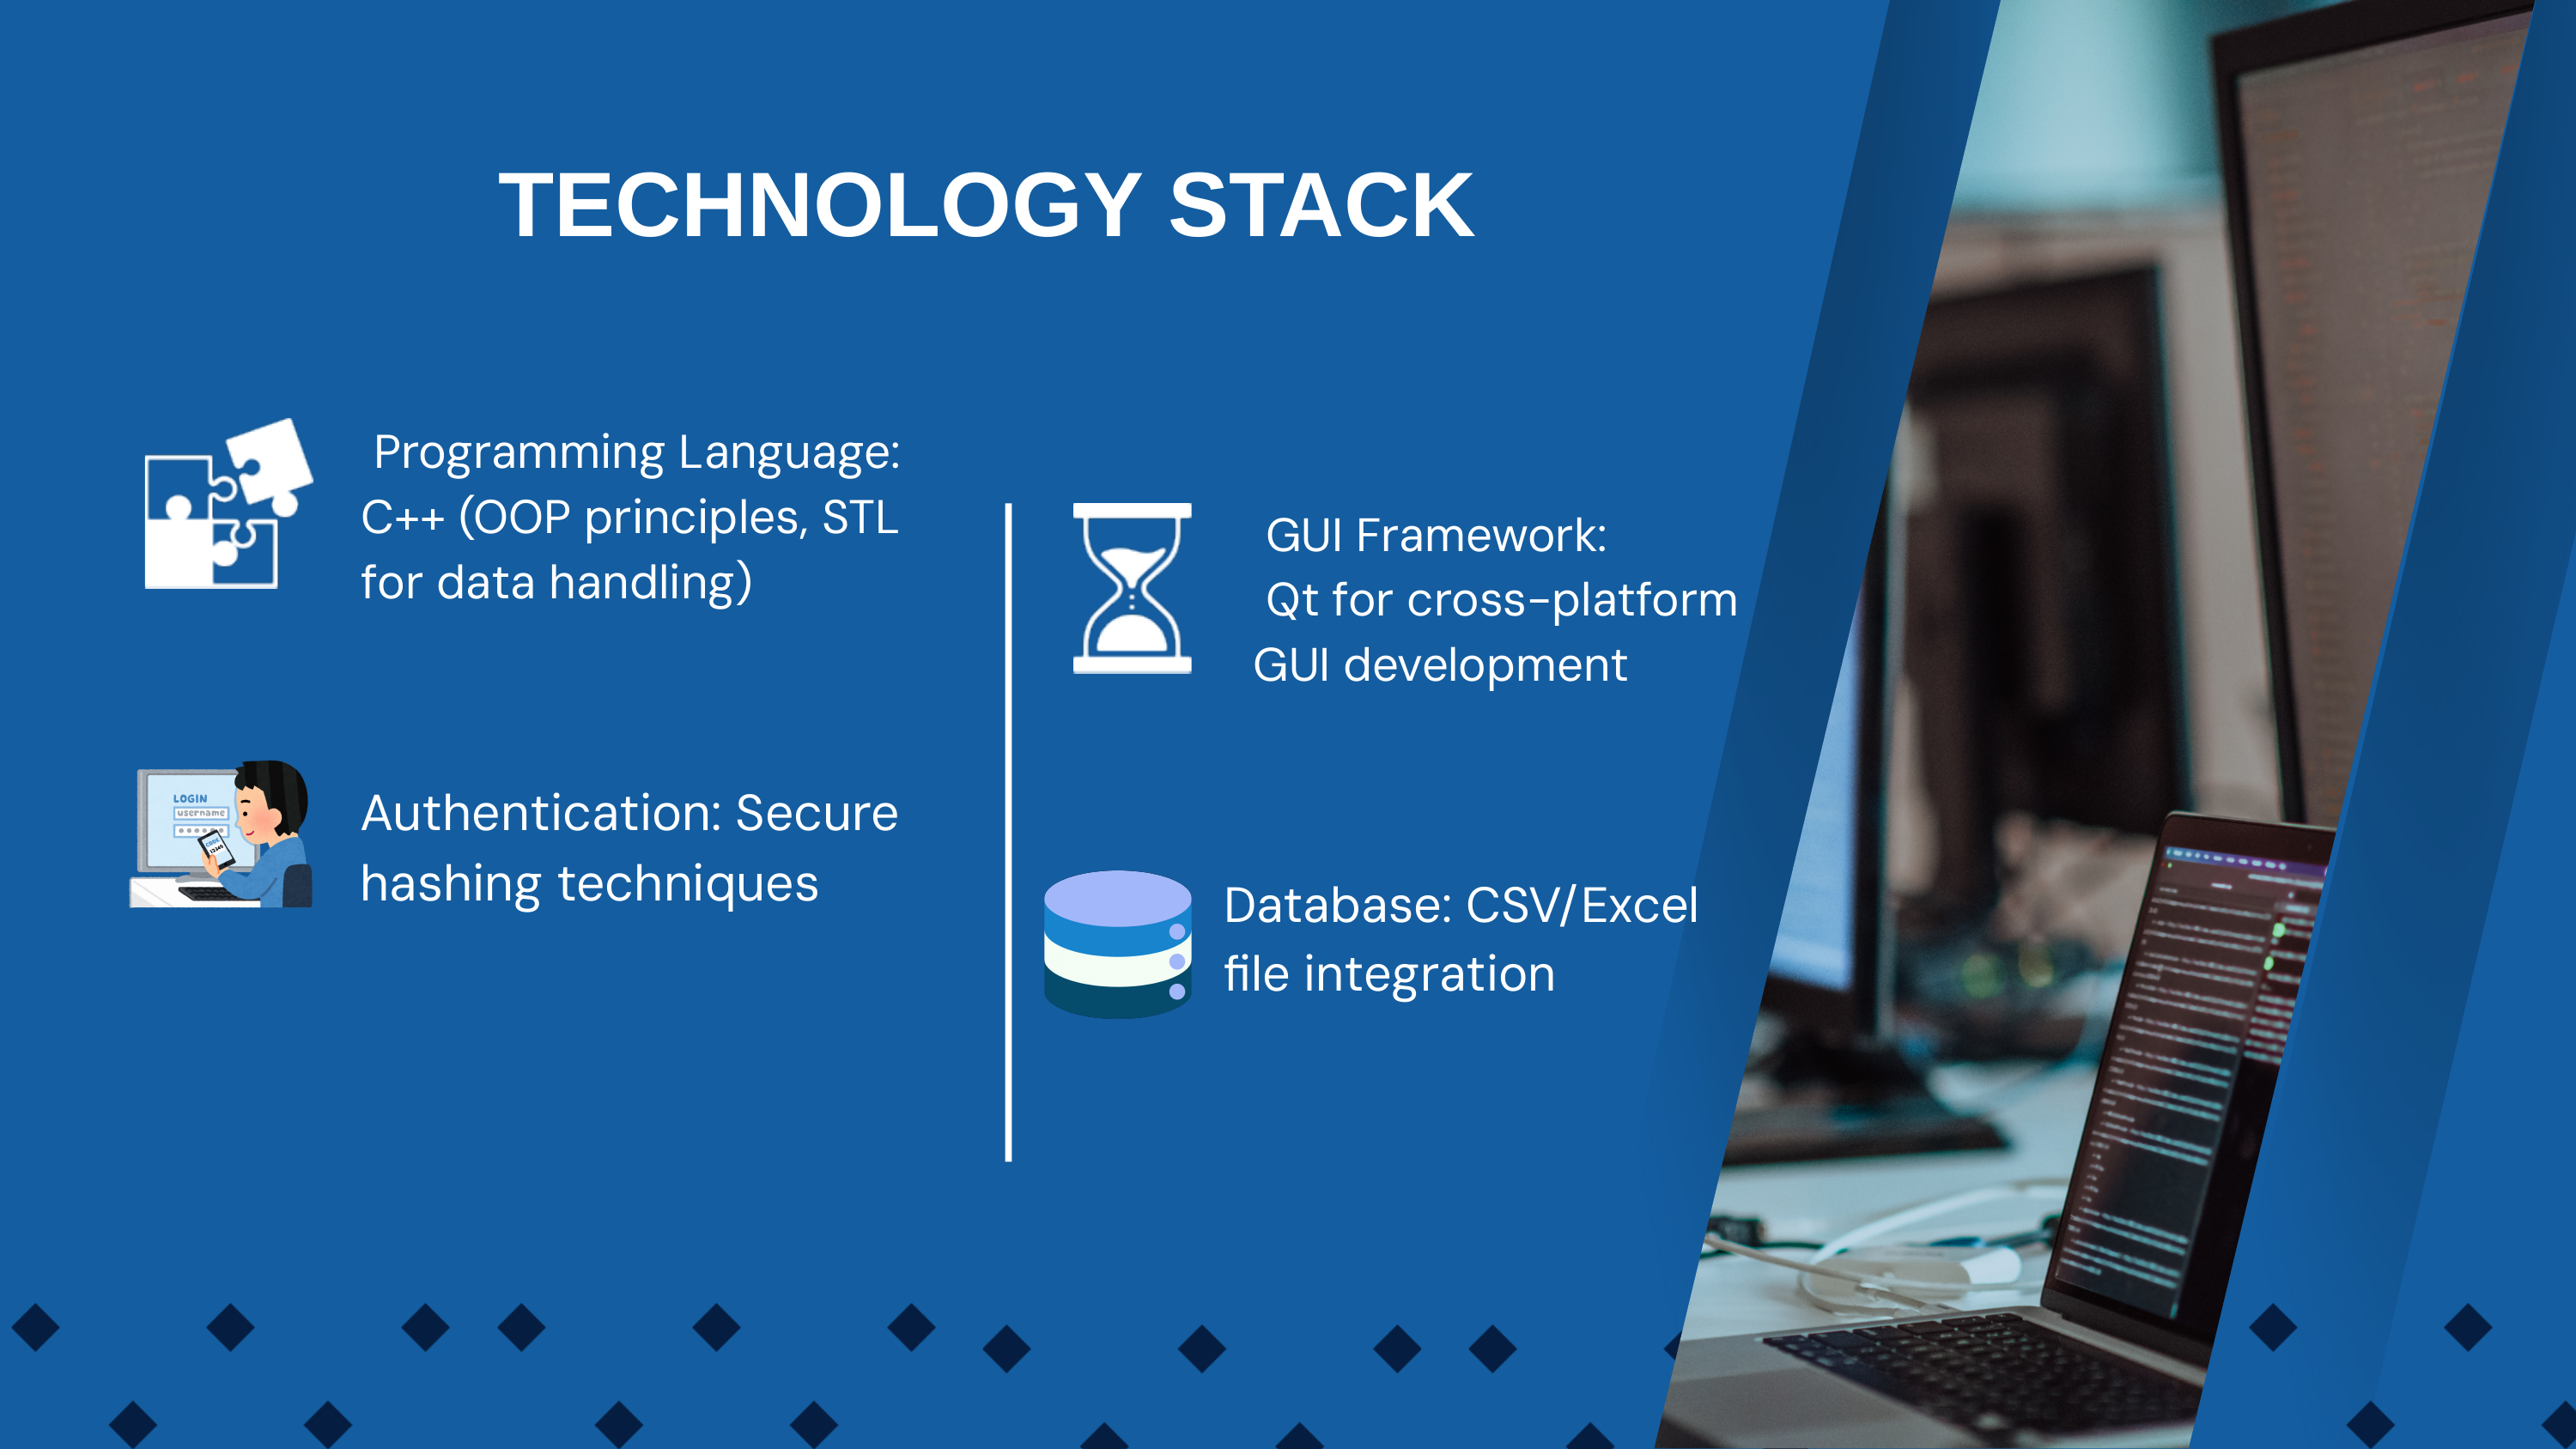

TECHNOLOGY STACK
 Programming Language: C++ (OOP principles, STL for data handling)

 GUI Framework:
 Qt for cross-platform GUI development

Authentication: Secure hashing techniques
Database: CSV/Excel file integration